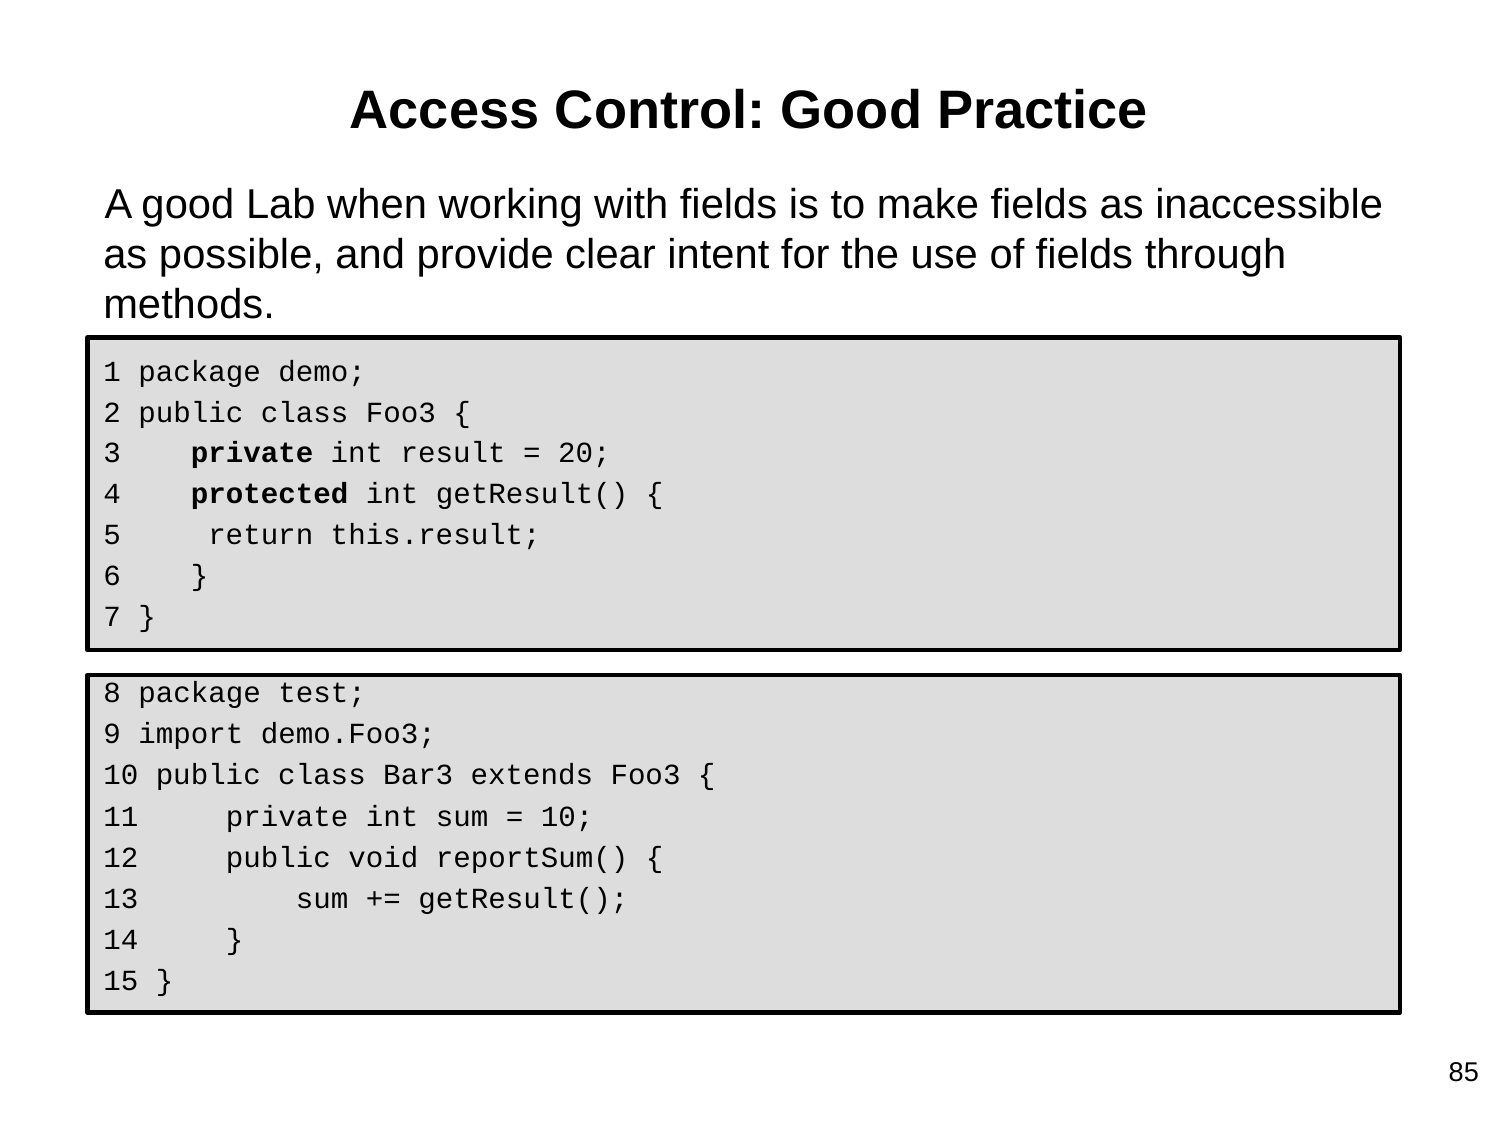

# Access Control: Good Practice
A good Lab when working with fields is to make fields as inaccessible as possible, and provide clear intent for the use of fields through methods.
 package demo;
 public class Foo3 {
    private int result = 20;
    protected int getResult() {
     return this.result;
    }
 }

 package test;
 import demo.Foo3;
 public class Bar3 extends Foo3 {
     private int sum = 10;
     public void reportSum() {
         sum += getResult();
     }
 }

85